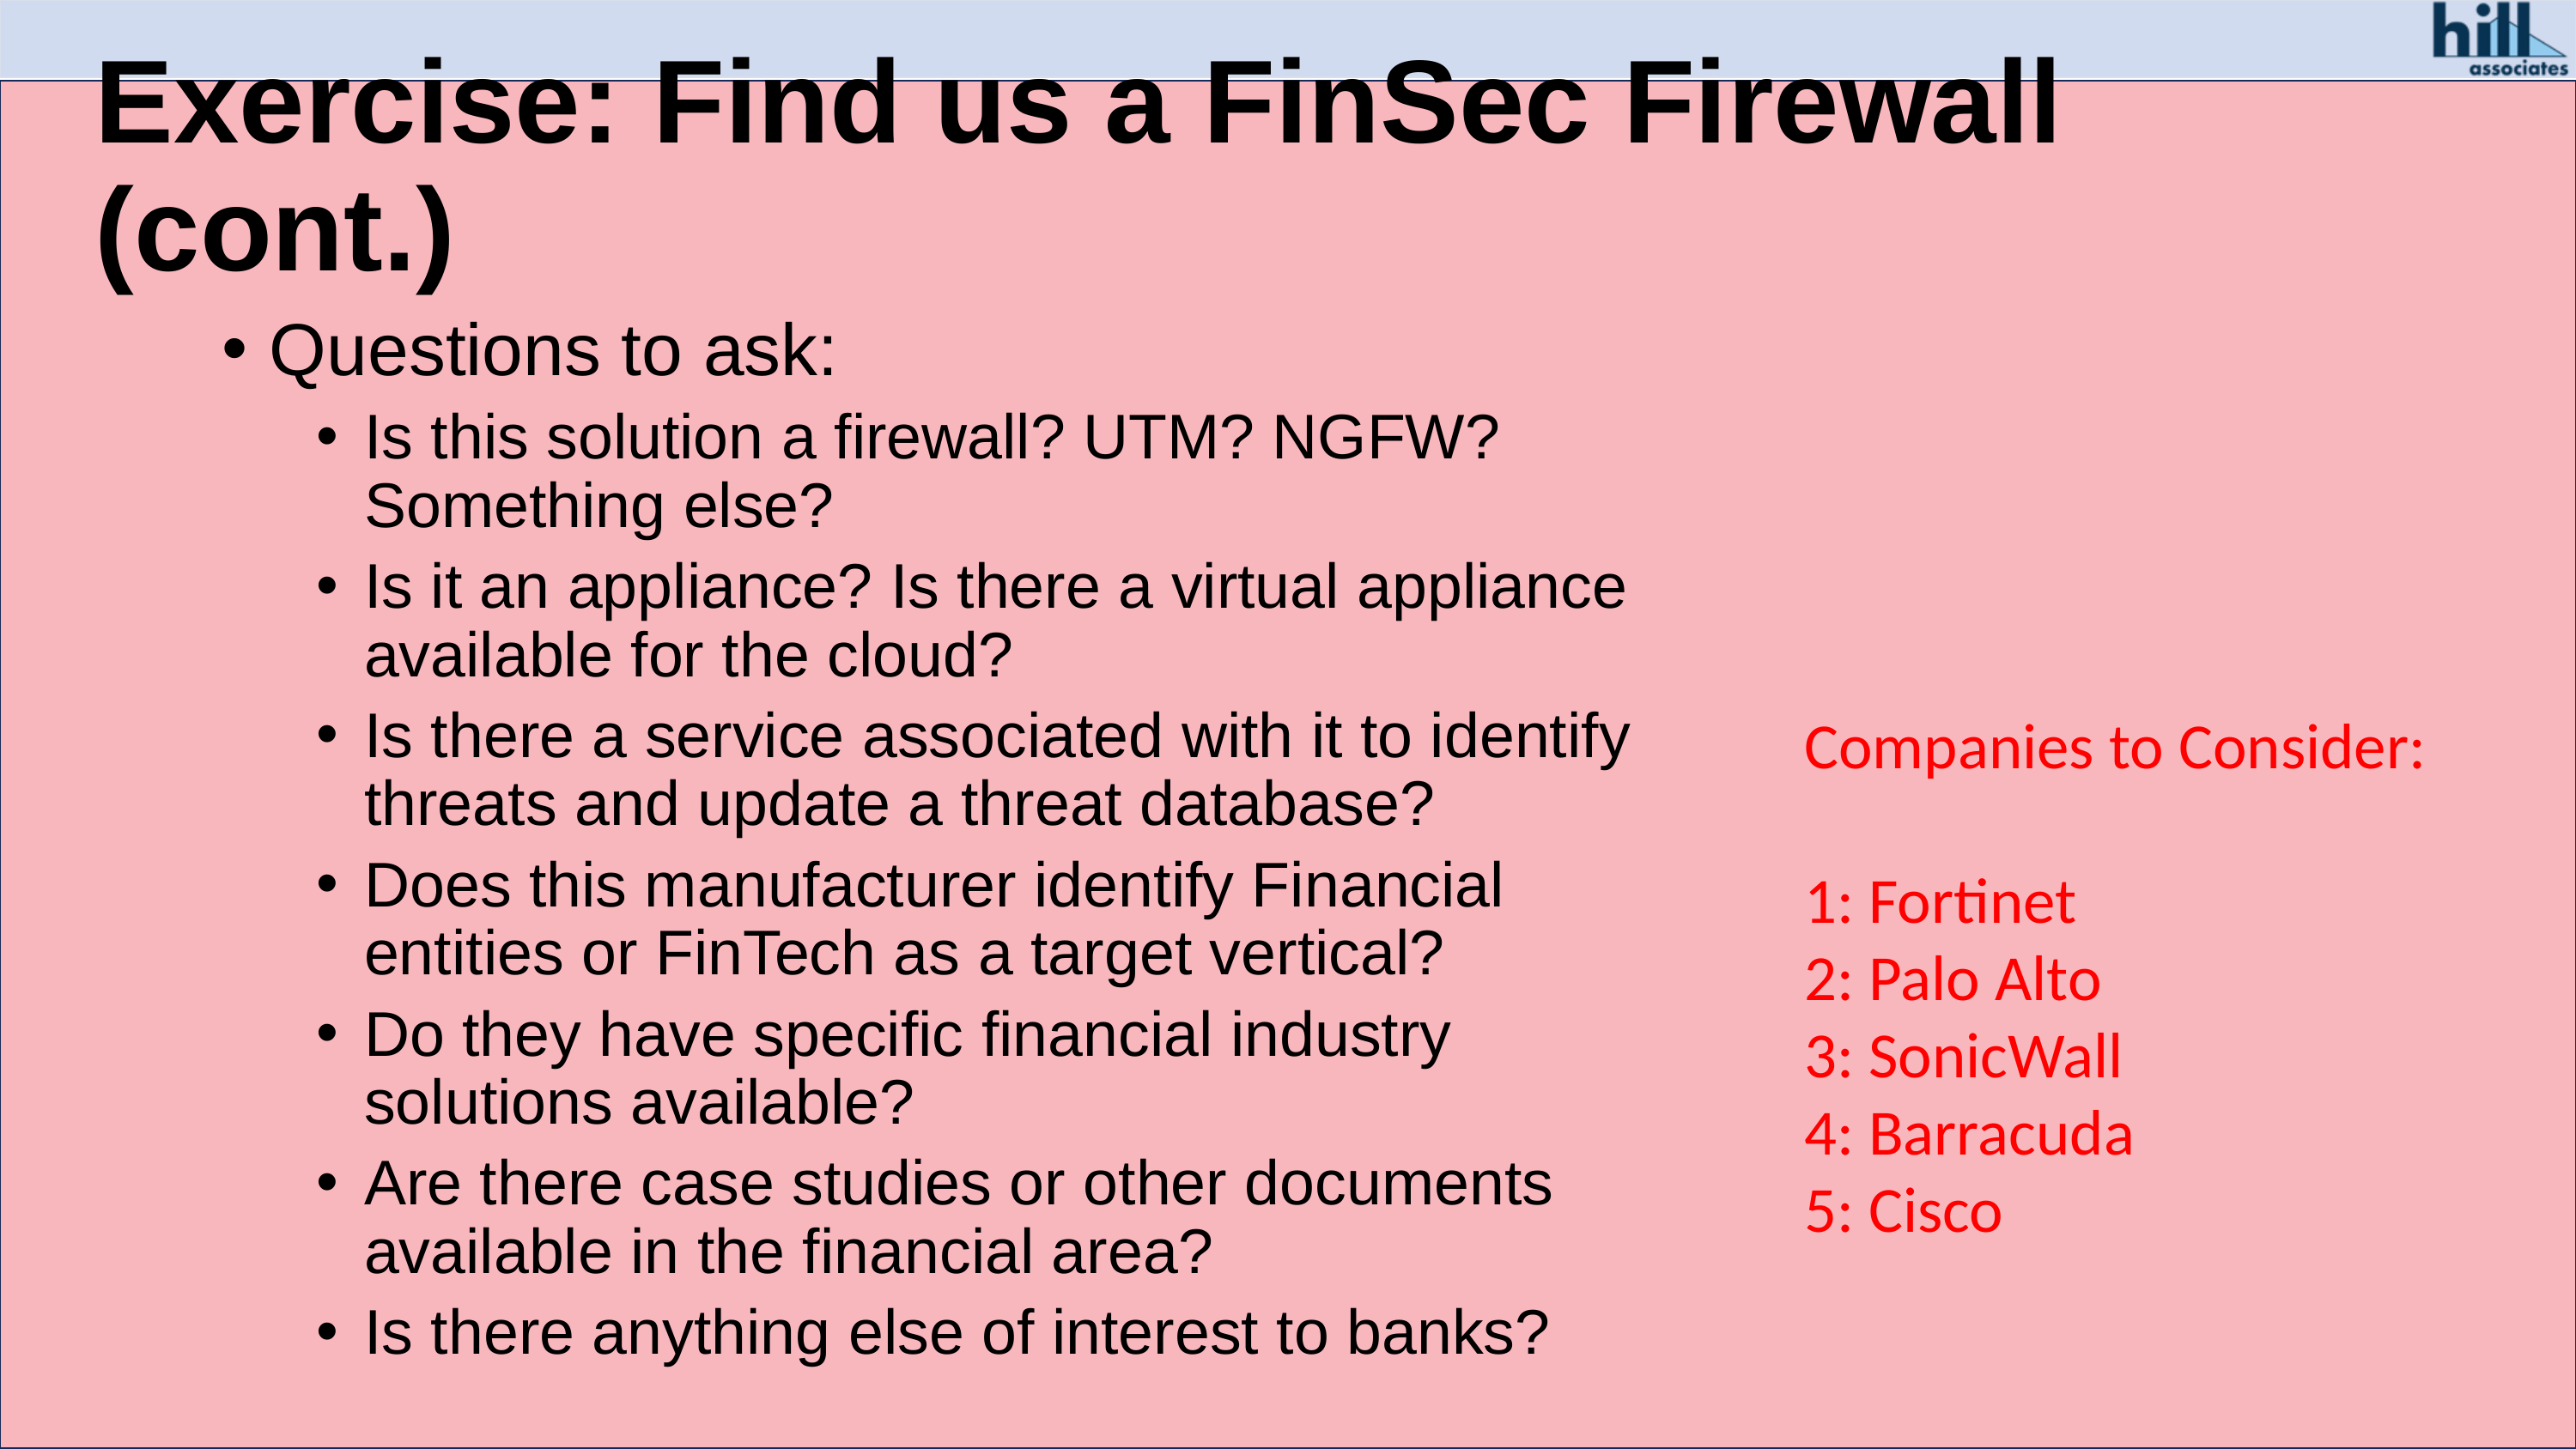

# Exercise: Find us a FinSec Firewall (cont.)

Questions to ask:
Is this solution a firewall? UTM? NGFW? Something else?
Is it an appliance? Is there a virtual appliance available for the cloud?
Is there a service associated with it to identify threats and update a threat database?
Does this manufacturer identify Financial entities or FinTech as a target vertical?
Do they have specific financial industry solutions available?
Are there case studies or other documents available in the financial area?
Is there anything else of interest to banks?

Companies to Consider:

1: Fortinet
2: Palo Alto
3: SonicWall
4: Barracuda
5: Cisco